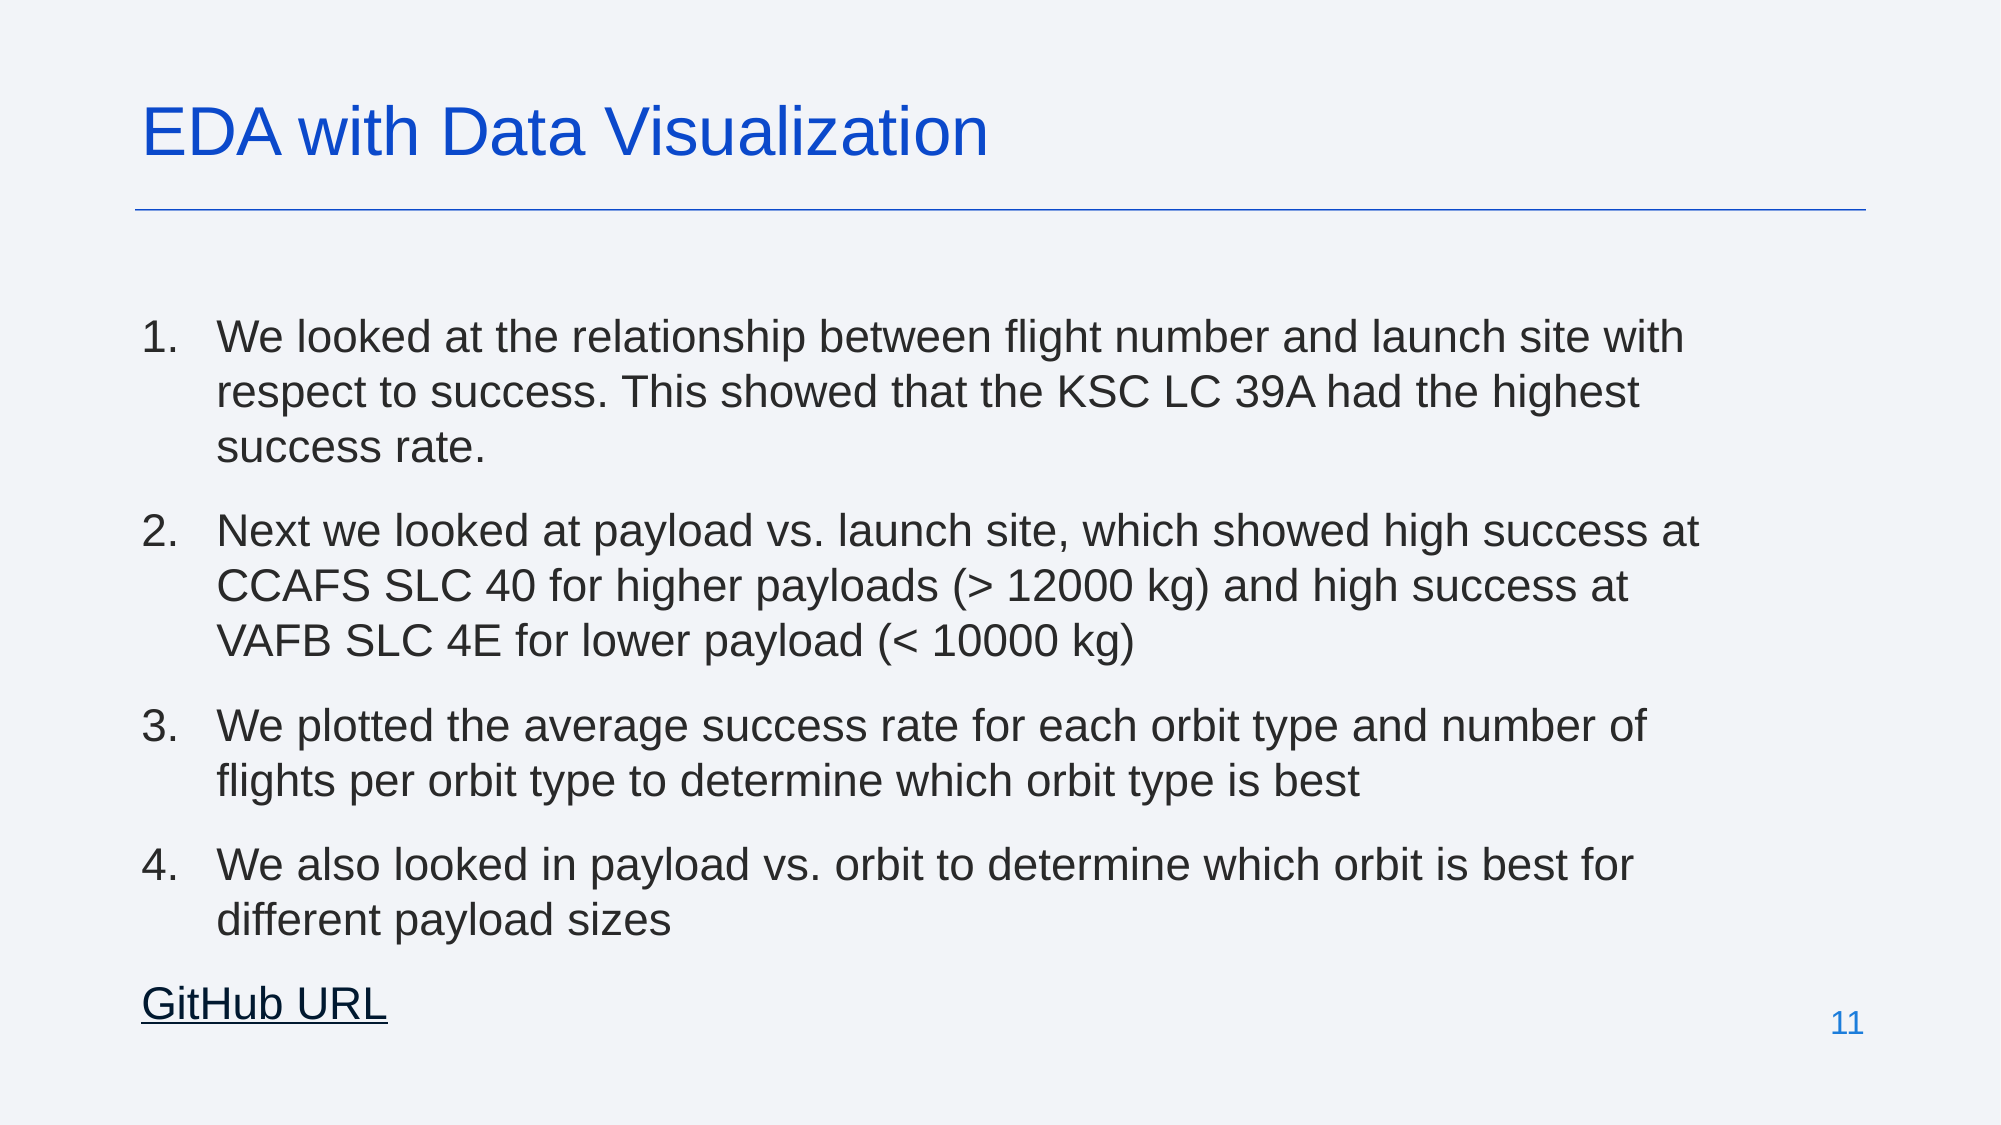

EDA with Data Visualization
We looked at the relationship between flight number and launch site with respect to success. This showed that the KSC LC 39A had the highest success rate.
Next we looked at payload vs. launch site, which showed high success at CCAFS SLC 40 for higher payloads (> 12000 kg) and high success at VAFB SLC 4E for lower payload (< 10000 kg)
We plotted the average success rate for each orbit type and number of flights per orbit type to determine which orbit type is best
We also looked in payload vs. orbit to determine which orbit is best for different payload sizes
GitHub URL

11